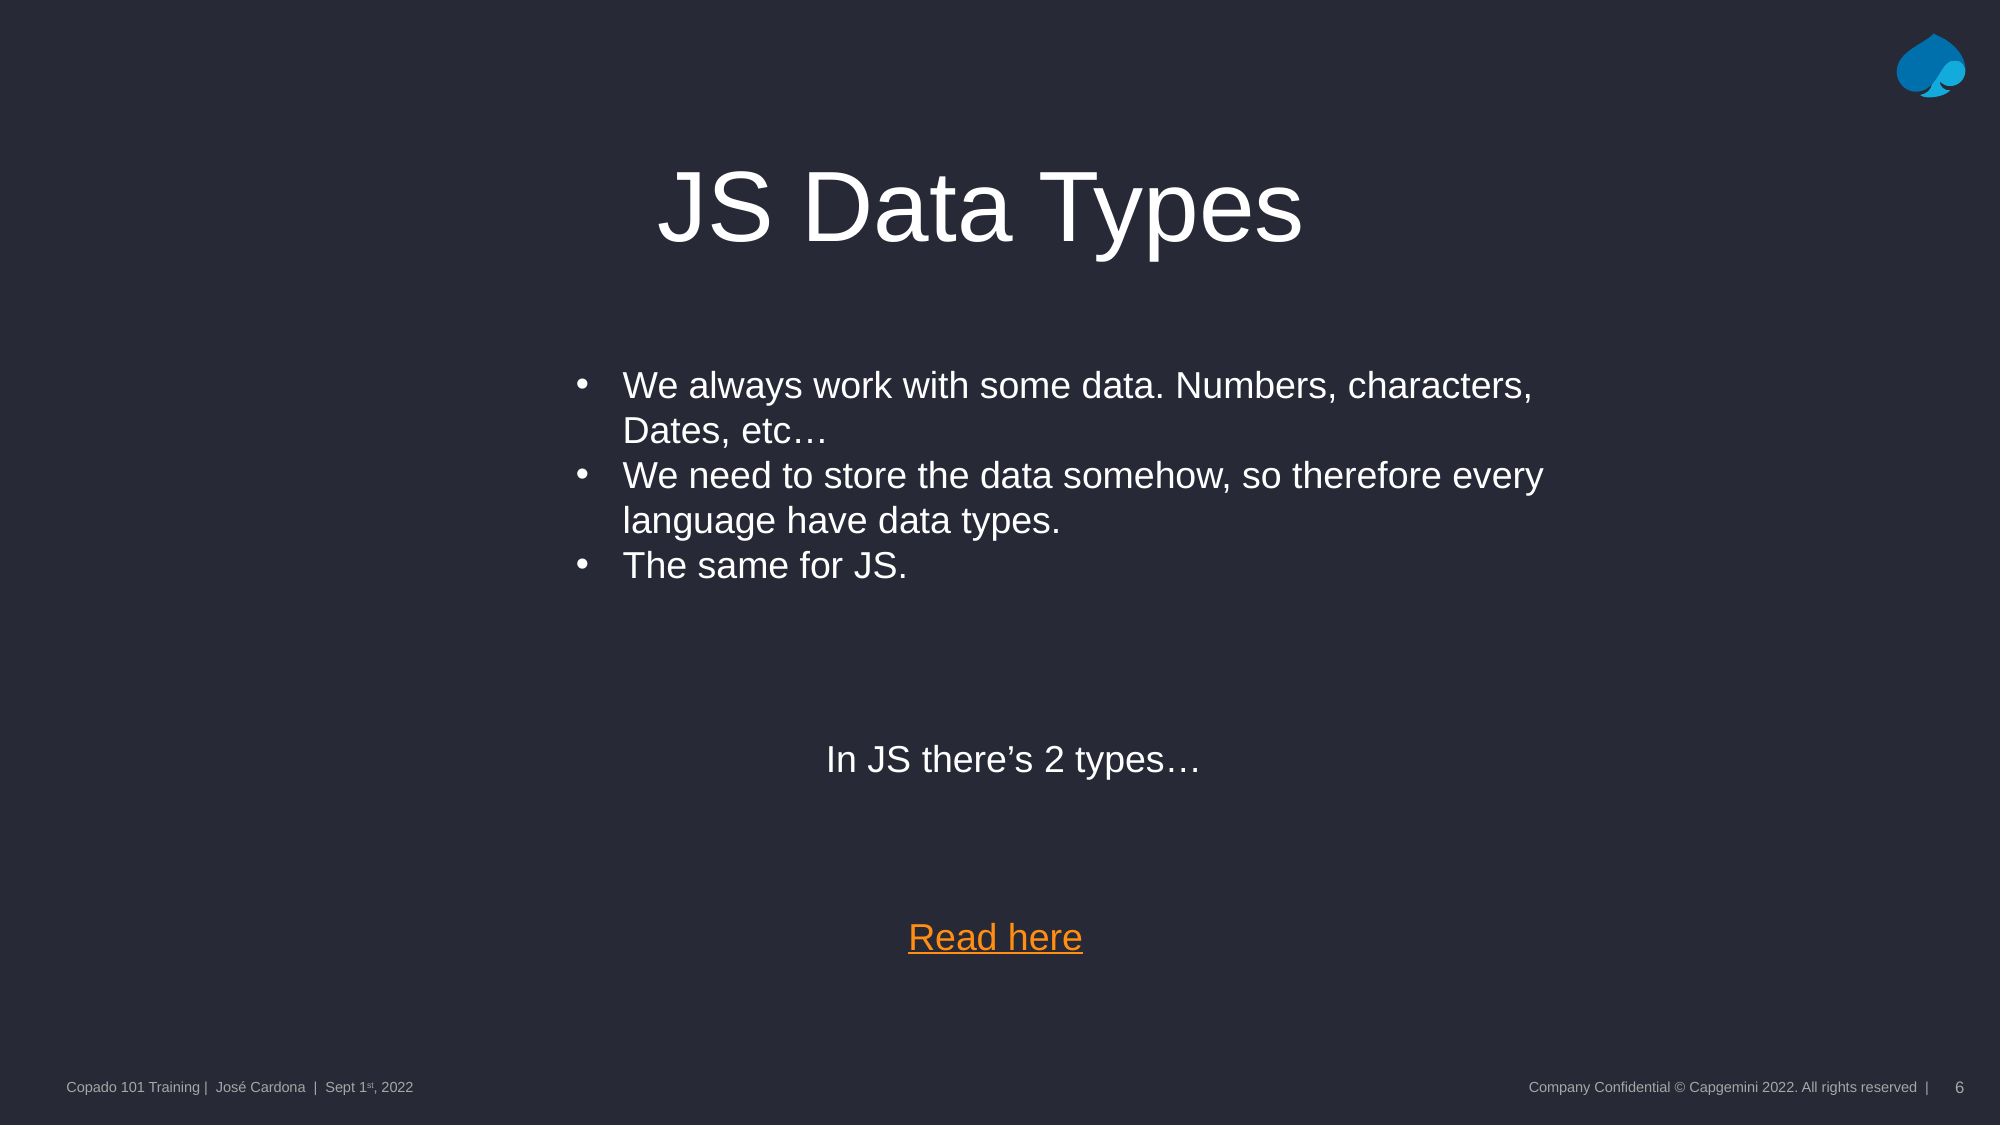

JS Data Types
We always work with some data. Numbers, characters, Dates, etc…
We need to store the data somehow, so therefore every language have data types.
The same for JS.
In JS there’s 2 types…
Read here